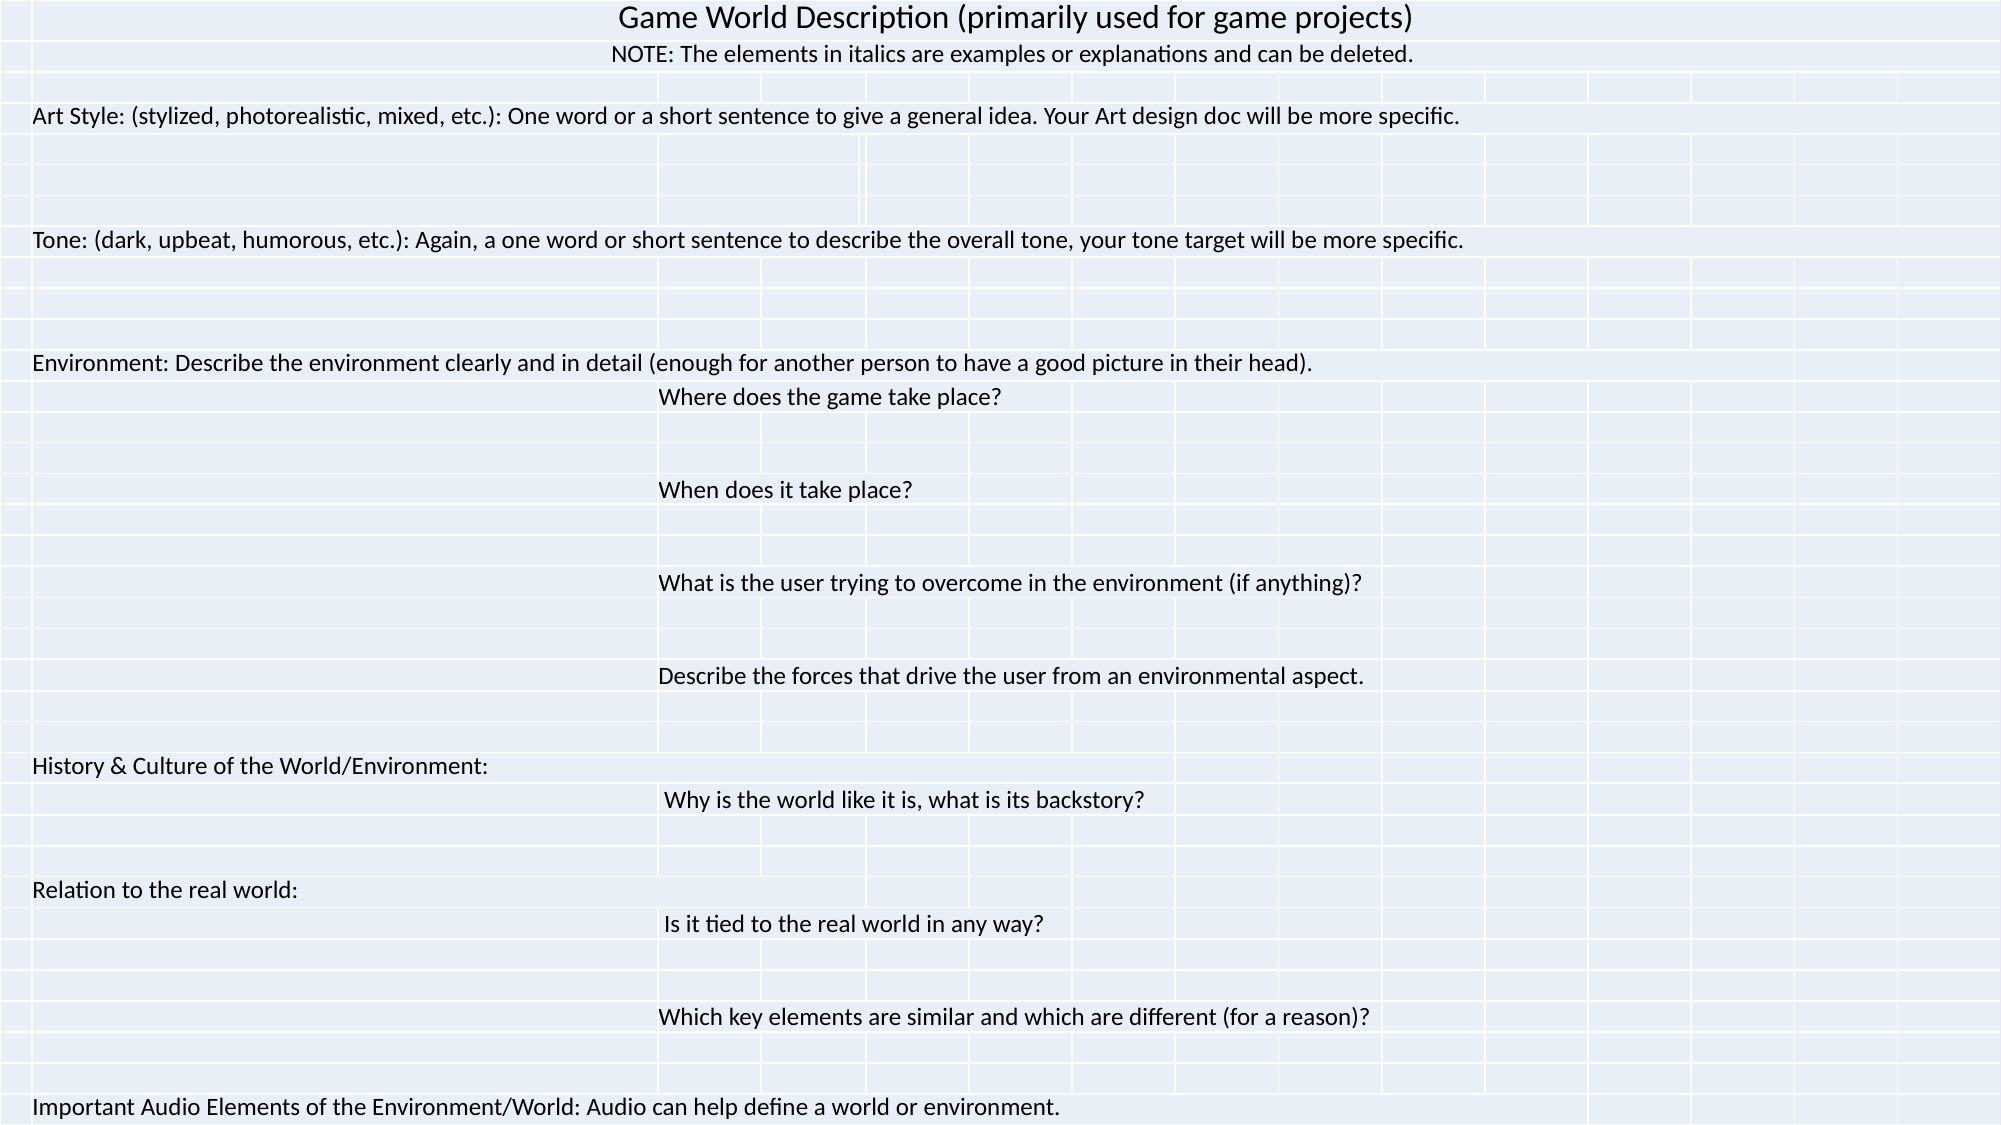

|  | Game World Description (primarily used for game projects) |  |  |  |  |  |  |  |  |  |  |  |  |  |  |
| --- | --- | --- | --- | --- | --- | --- | --- | --- | --- | --- | --- | --- | --- | --- | --- |
|  | NOTE: The elements in italics are examples or explanations and can be deleted. |  |  |  |  |  |  |  |  |  |  |  |  |  |  |
|  |  |  |  |  |  |  |  |  |  |  |  |  |  |  |  |
|  | Art Style: (stylized, photorealistic, mixed, etc.): One word or a short sentence to give a general idea. Your Art design doc will be more specific. |  |  |  |  |  |  |  |  |  |  |  |  |  |  |
|  |  |  |  |  |  |  |  |  |  |  |  |  |  |  |  |
|  |  |  |  |  |  |  |  |  |  |  |  |  |  |  |  |
|  |  |  |  |  |  |  |  |  |  |  |  |  |  |  |  |
|  | Tone: (dark, upbeat, humorous, etc.): Again, a one word or short sentence to describe the overall tone, your tone target will be more specific. |  |  |  |  |  |  |  |  |  |  |  |  |  |  |
|  |  |  |  |  |  |  |  |  |  |  |  |  |  |  |  |
|  |  |  |  |  |  |  |  |  |  |  |  |  |  |  |  |
|  |  |  |  |  |  |  |  |  |  |  |  |  |  |  |  |
|  | Environment: Describe the environment clearly and in detail (enough for another person to have a good picture in their head). |  |  |  |  |  |  |  |  |  |  |  |  |  |  |
|  |  | Where does the game take place? |  |  |  |  |  |  |  |  |  |  |  |  |  |
|  |  |  |  |  |  |  |  |  |  |  |  |  |  |  |  |
|  |  |  |  |  |  |  |  |  |  |  |  |  |  |  |  |
|  |  | When does it take place? |  |  |  |  |  |  |  |  |  |  |  |  |  |
|  |  |  |  |  |  |  |  |  |  |  |  |  |  |  |  |
|  |  |  |  |  |  |  |  |  |  |  |  |  |  |  |  |
|  |  | What is the user trying to overcome in the environment (if anything)? |  |  |  |  |  |  |  |  |  |  |  |  |  |
|  |  |  |  |  |  |  |  |  |  |  |  |  |  |  |  |
|  |  |  |  |  |  |  |  |  |  |  |  |  |  |  |  |
|  |  | Describe the forces that drive the user from an environmental aspect. |  |  |  |  |  |  |  |  |  |  |  |  |  |
|  |  |  |  |  |  |  |  |  |  |  |  |  |  |  |  |
|  |  |  |  |  |  |  |  |  |  |  |  |  |  |  |  |
|  | History & Culture of the World/Environment: |  |  |  |  |  |  |  |  |  |  |  |  |  |  |
|  |  | Why is the world like it is, what is its backstory? |  |  |  |  |  |  |  |  |  |  |  |  |  |
|  |  |  |  |  |  |  |  |  |  |  |  |  |  |  |  |
|  |  |  |  |  |  |  |  |  |  |  |  |  |  |  |  |
|  | Relation to the real world: |  |  |  |  |  |  |  |  |  |  |  |  |  |  |
|  |  | Is it tied to the real world in any way? |  |  |  |  |  |  |  |  |  |  |  |  |  |
|  |  |  |  |  |  |  |  |  |  |  |  |  |  |  |  |
|  |  |  |  |  |  |  |  |  |  |  |  |  |  |  |  |
|  |  | Which key elements are similar and which are different (for a reason)? |  |  |  |  |  |  |  |  |  |  |  |  |  |
|  |  |  |  |  |  |  |  |  |  |  |  |  |  |  |  |
|  |  |  |  |  |  |  |  |  |  |  |  |  |  |  |  |
|  | Important Audio Elements of the Environment/World: Audio can help define a world or environment. |  |  |  |  |  |  |  |  |  |  |  |  |  |  |
Design Docs Process: Simple Action Loop